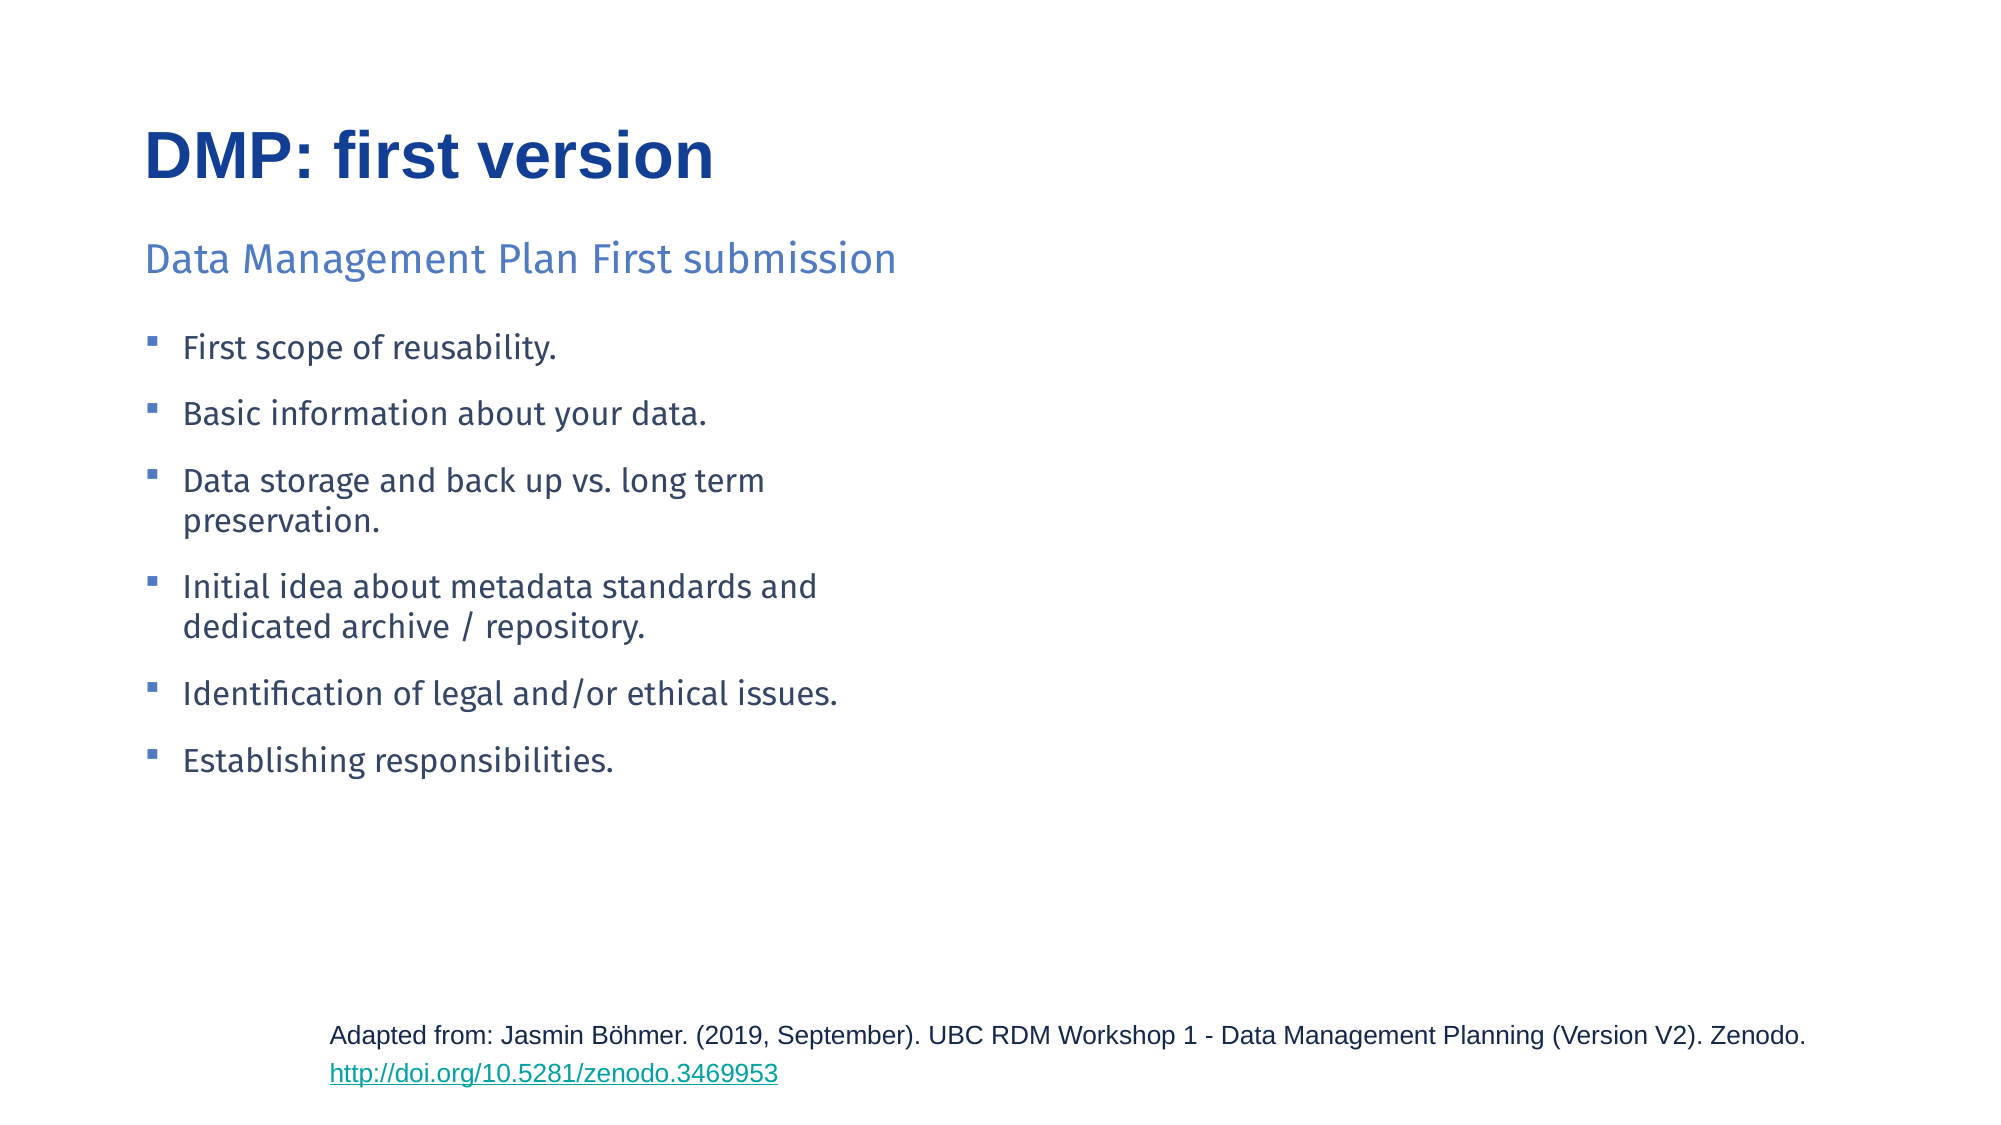

6
# DMP: first version
Data Management Plan First submission
First scope of reusability.
Basic information about your data.
Data storage and back up vs. long term preservation.
Initial idea about metadata standards and dedicated archive / repository.
Identification of legal and/or ethical issues.
Establishing responsibilities.

Adapted from: Jasmin Böhmer. (2019, September). UBC RDM Workshop 1 - Data Management Planning (Version V2). Zenodo. http://doi.org/10.5281/zenodo.3469953